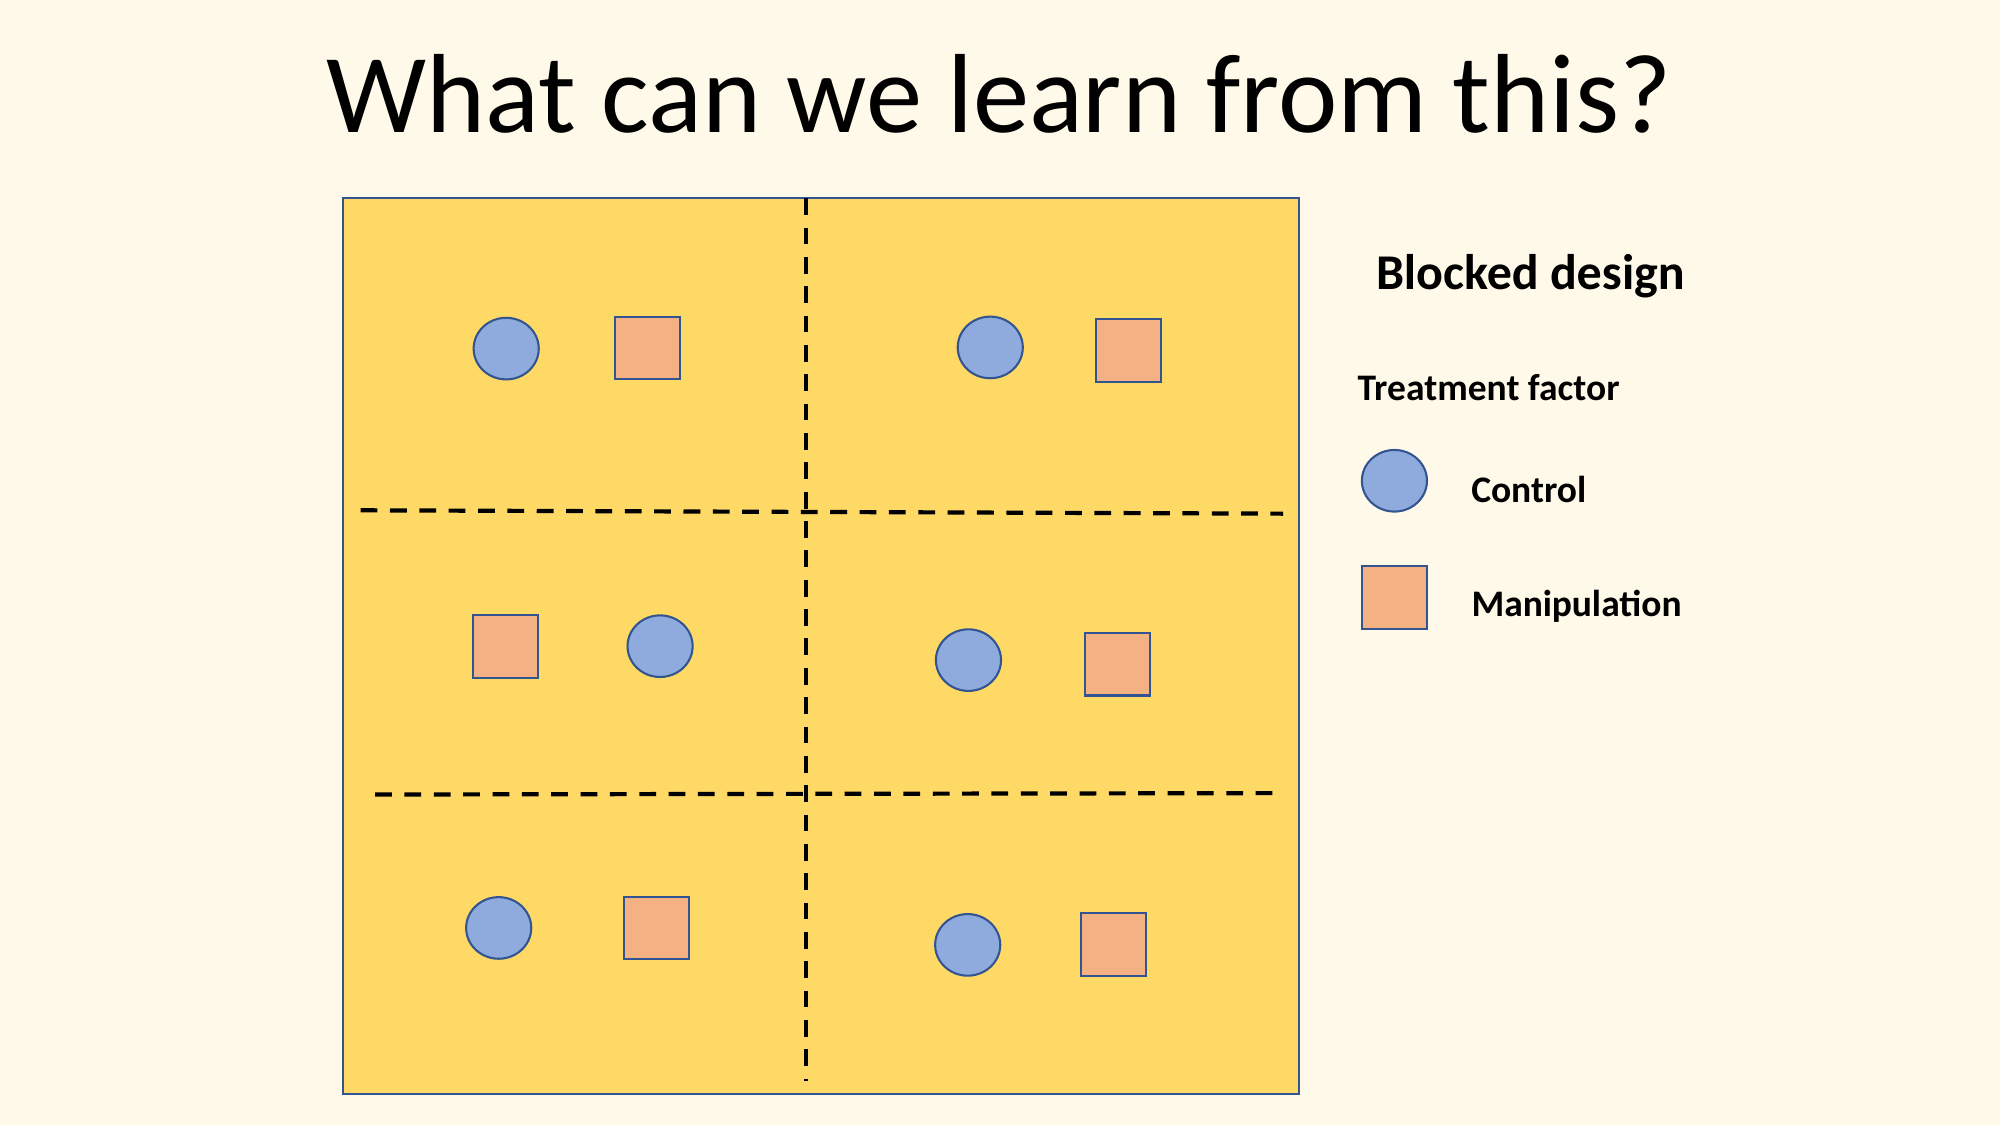

What can we learn from this?

Blocked design

Treatment factor

Control

Manipulation